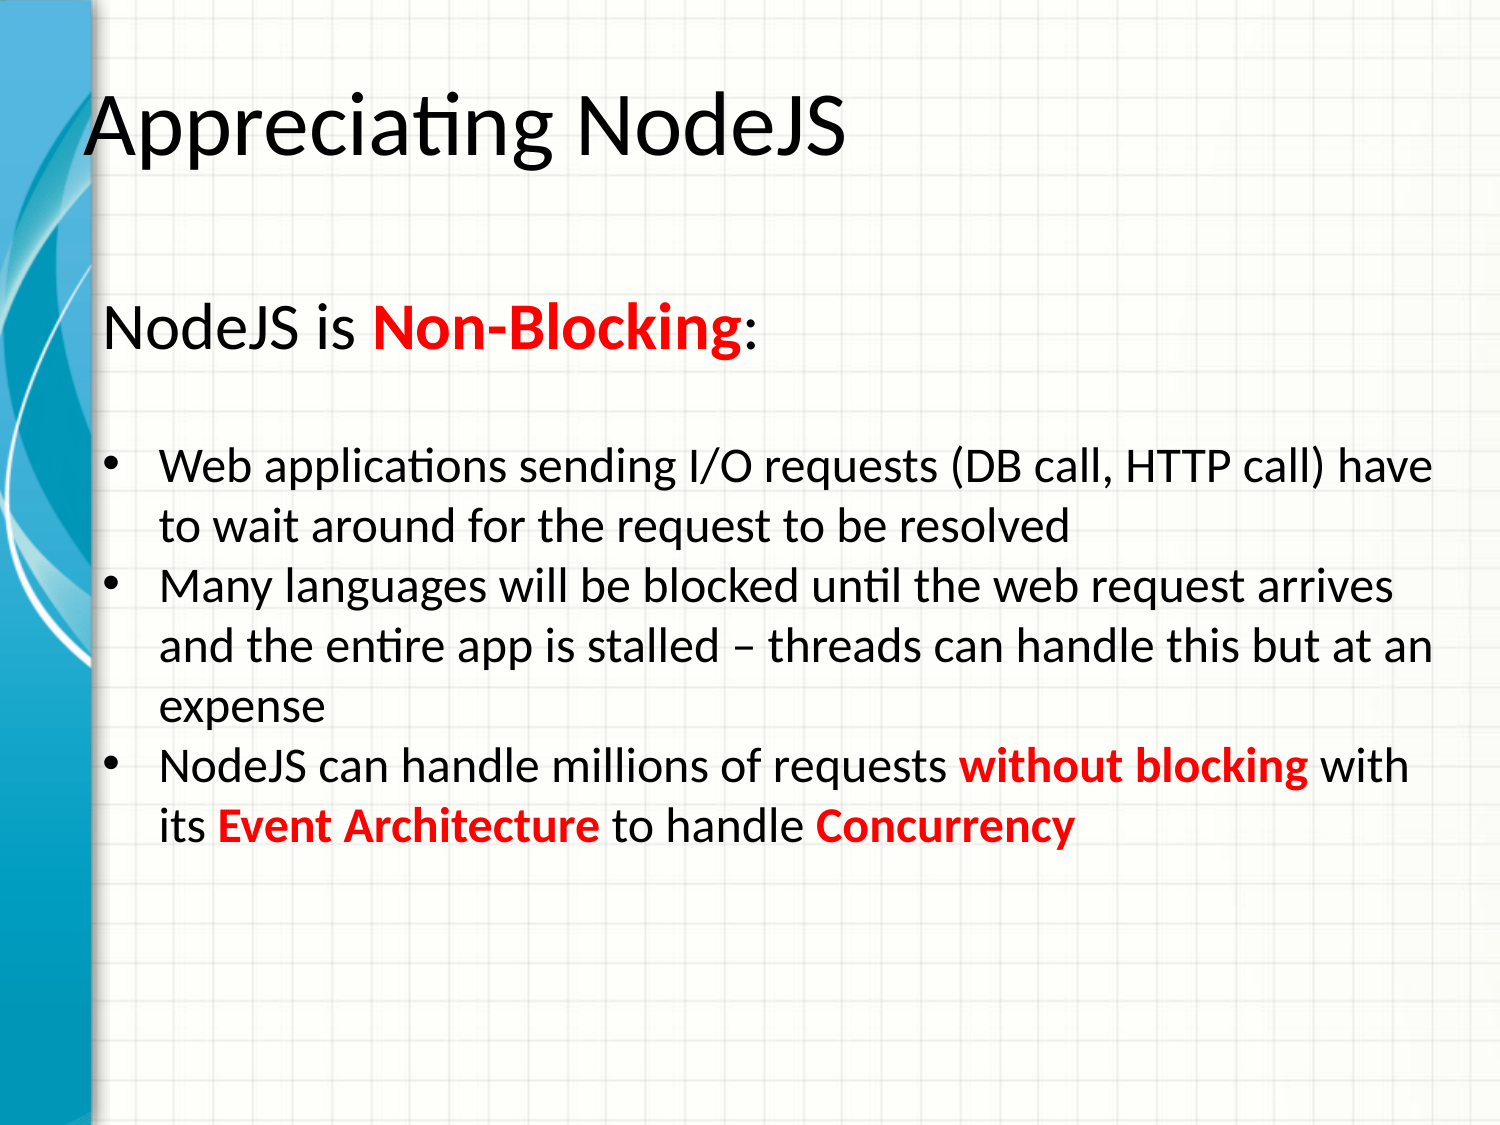

# Appreciating NodeJS
NodeJS is Non-Blocking:

Web applications sending I/O requests (DB call, HTTP call) have to wait around for the request to be resolved
Many languages will be blocked until the web request arrives and the entire app is stalled – threads can handle this but at an expense
NodeJS can handle millions of requests without blocking with its Event Architecture to handle Concurrency